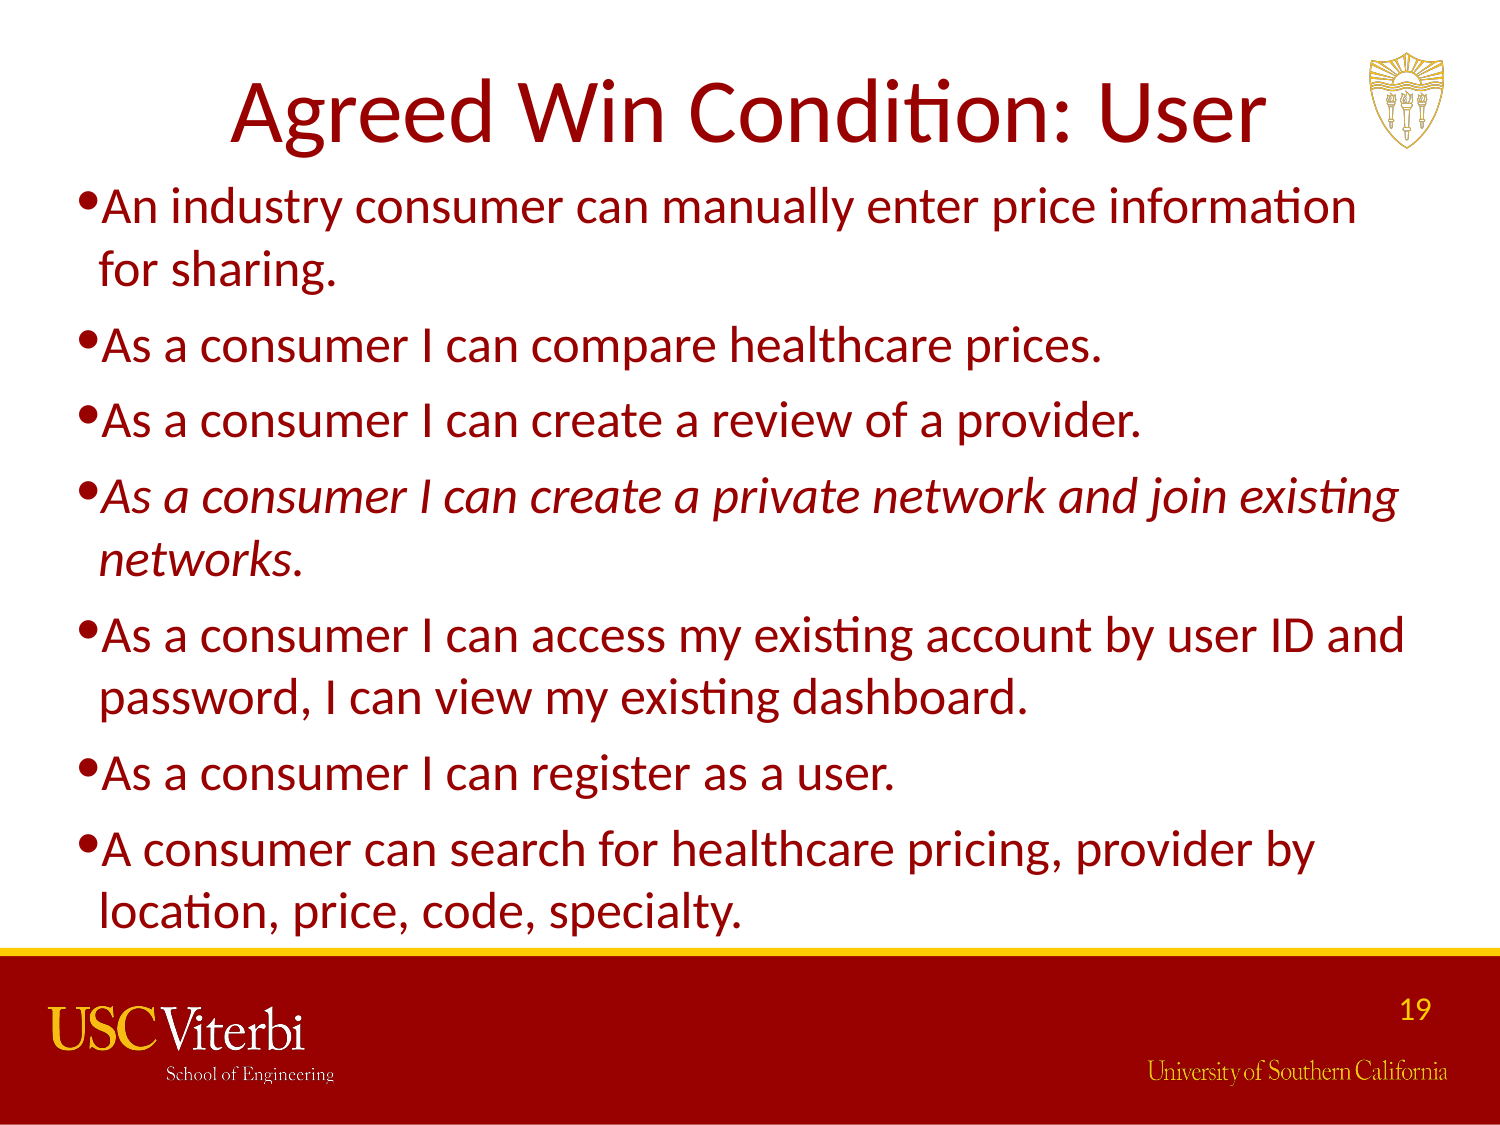

# Agreed Win Condition: User
An industry consumer can manually enter price information for sharing.
As a consumer I can compare healthcare prices.
As a consumer I can create a review of a provider.
As a consumer I can create a private network and join existing networks.
As a consumer I can access my existing account by user ID and password, I can view my existing dashboard.
As a consumer I can register as a user.
A consumer can search for healthcare pricing, provider by location, price, code, specialty.

19